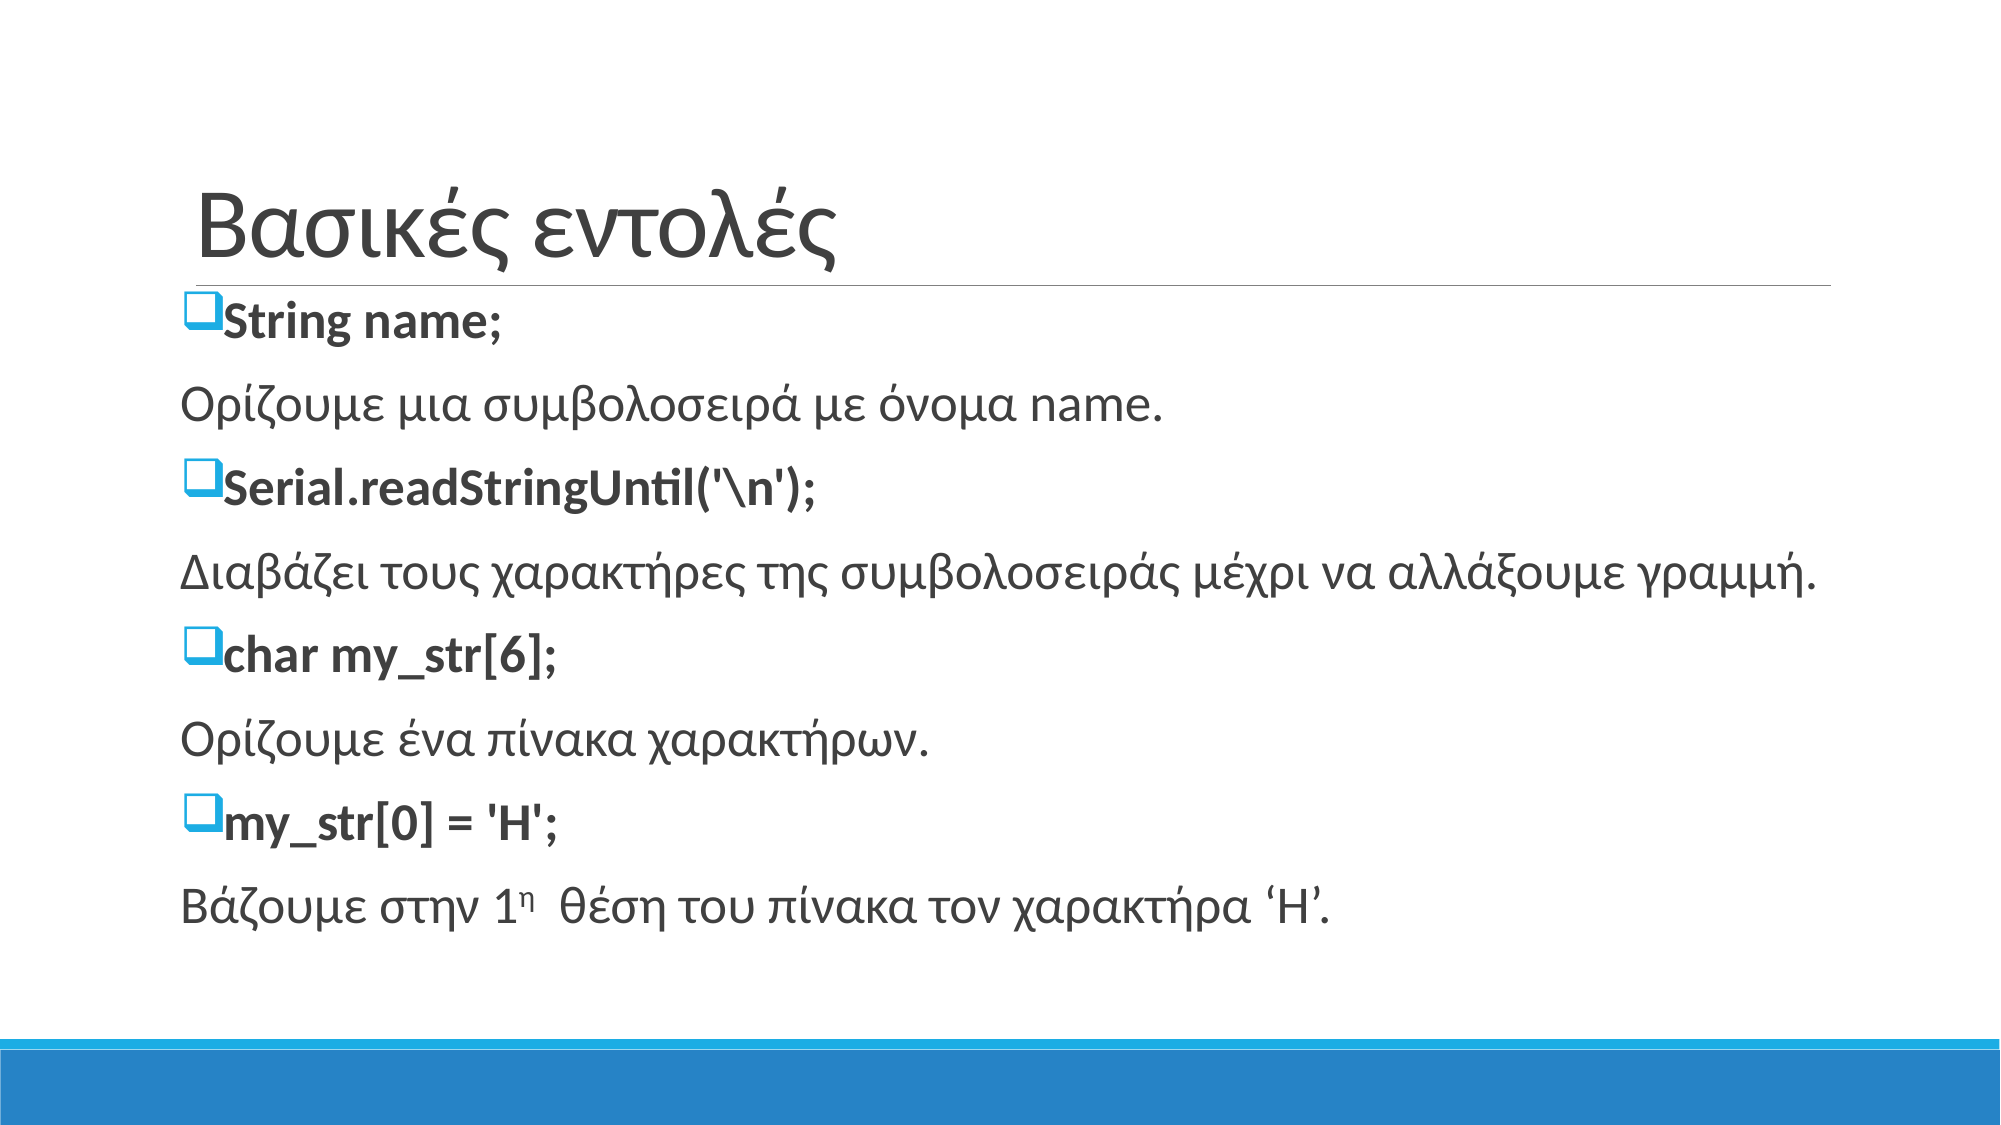

# Βασικές εντολές
String name;
Ορίζουμε μια συμβολοσειρά με όνομα name.
Serial.readStringUntil('\n');
Διαβάζει τους χαρακτήρες της συμβολοσειράς μέχρι να αλλάξουμε γραμμή.
char my_str[6];
Ορίζουμε ένα πίνακα χαρακτήρων.
my_str[0] = 'H';
Βάζουμε στην 1η  θέση του πίνακα τον χαρακτήρα ‘H’.